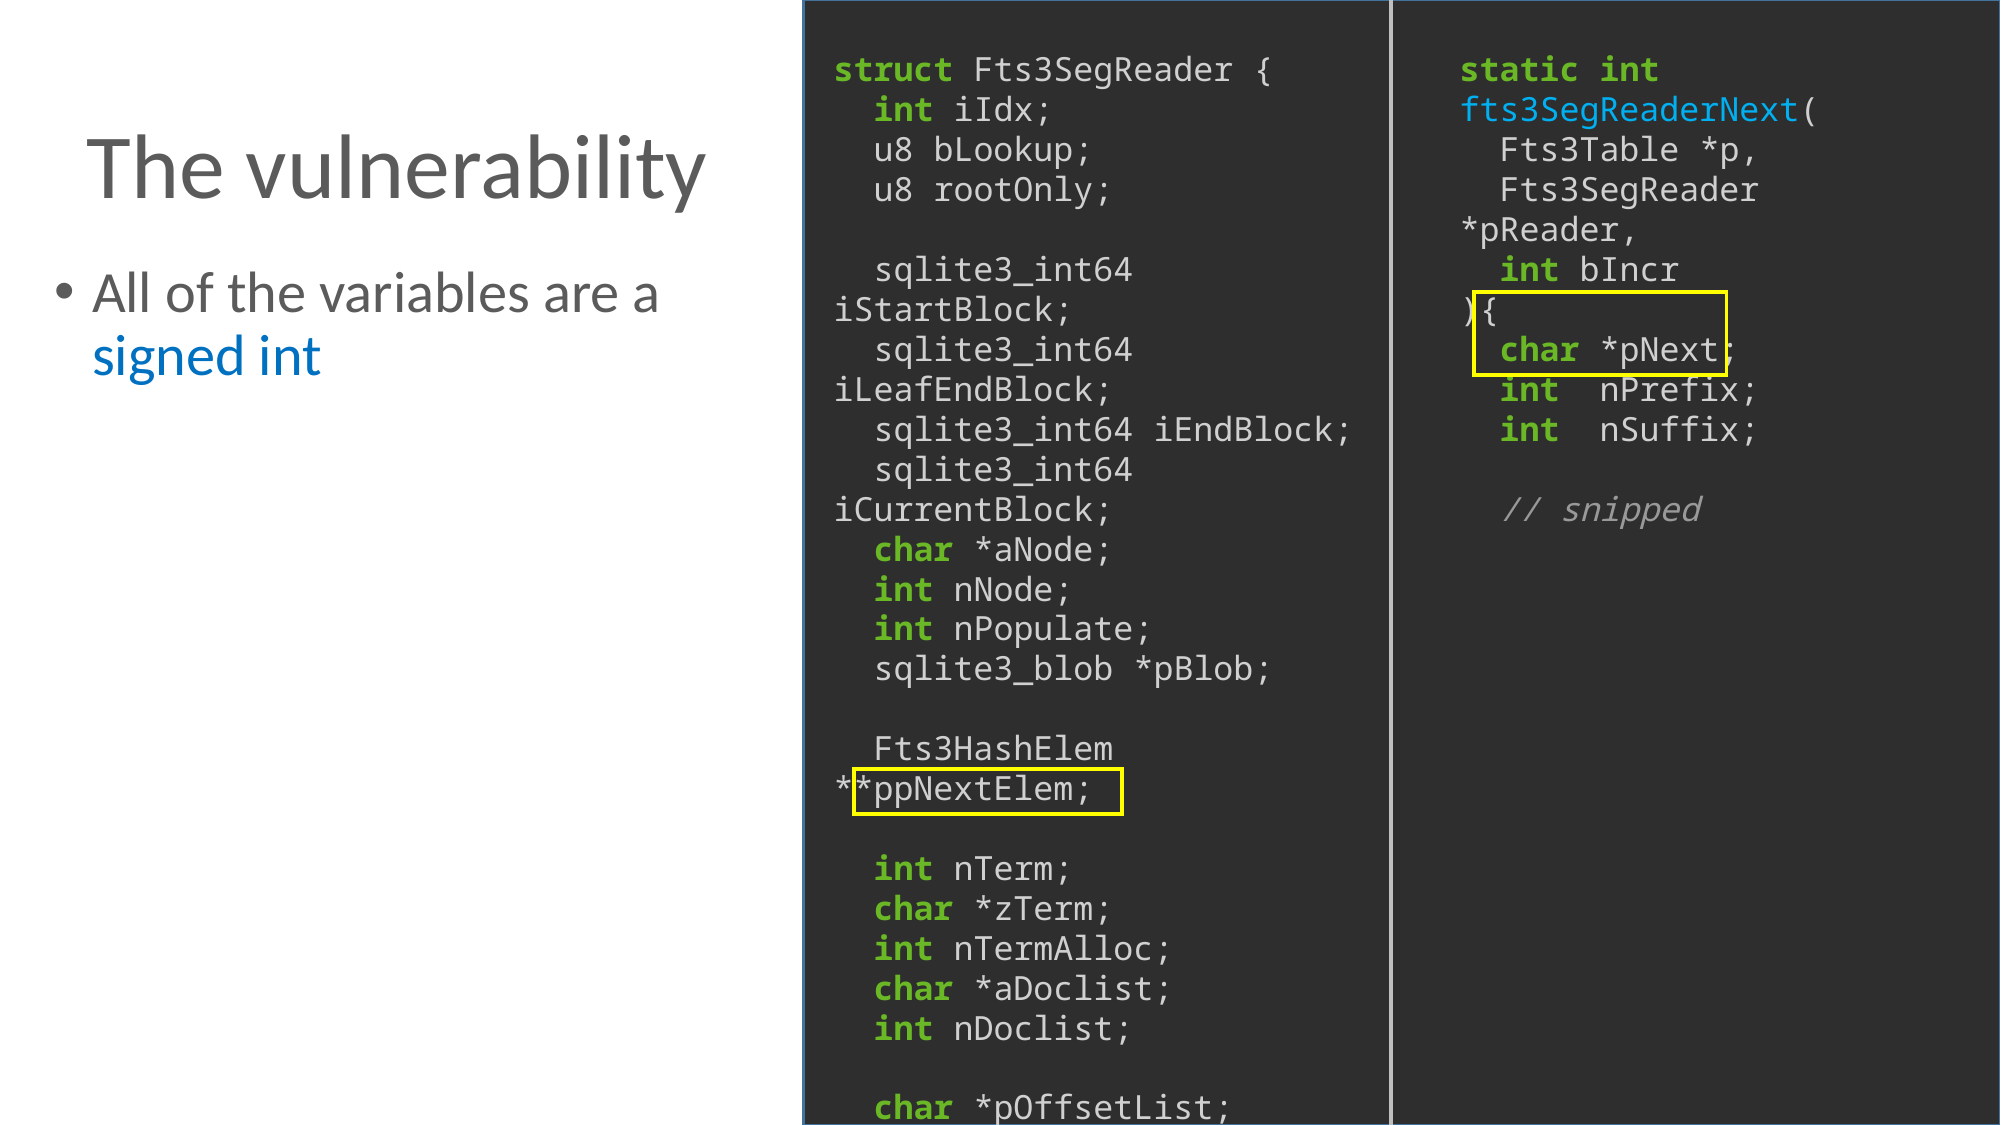

static int fts3SegReaderNext(
  Fts3Table *p,
  Fts3SegReader *pReader,
  int bIncr
){
  char *pNext;
  int  nPrefix;
  int  nSuffix;
  // snipped
struct Fts3SegReader {
  int iIdx;
  u8 bLookup;
  u8 rootOnly;

  sqlite3_int64 iStartBlock;
  sqlite3_int64 iLeafEndBlock;
  sqlite3_int64 iEndBlock;
  sqlite3_int64 iCurrentBlock;
  char *aNode;
  int nNode;
  int nPopulate;
  sqlite3_blob *pBlob;

  Fts3HashElem **ppNextElem;

  int nTerm;
  char *zTerm;
  int nTermAlloc;
  char *aDoclist;
  int nDoclist;

  char *pOffsetList;
  int nOffsetList;
  sqlite3_int64 iDocid;
};
# The vulnerability
All of the variables are a signed int